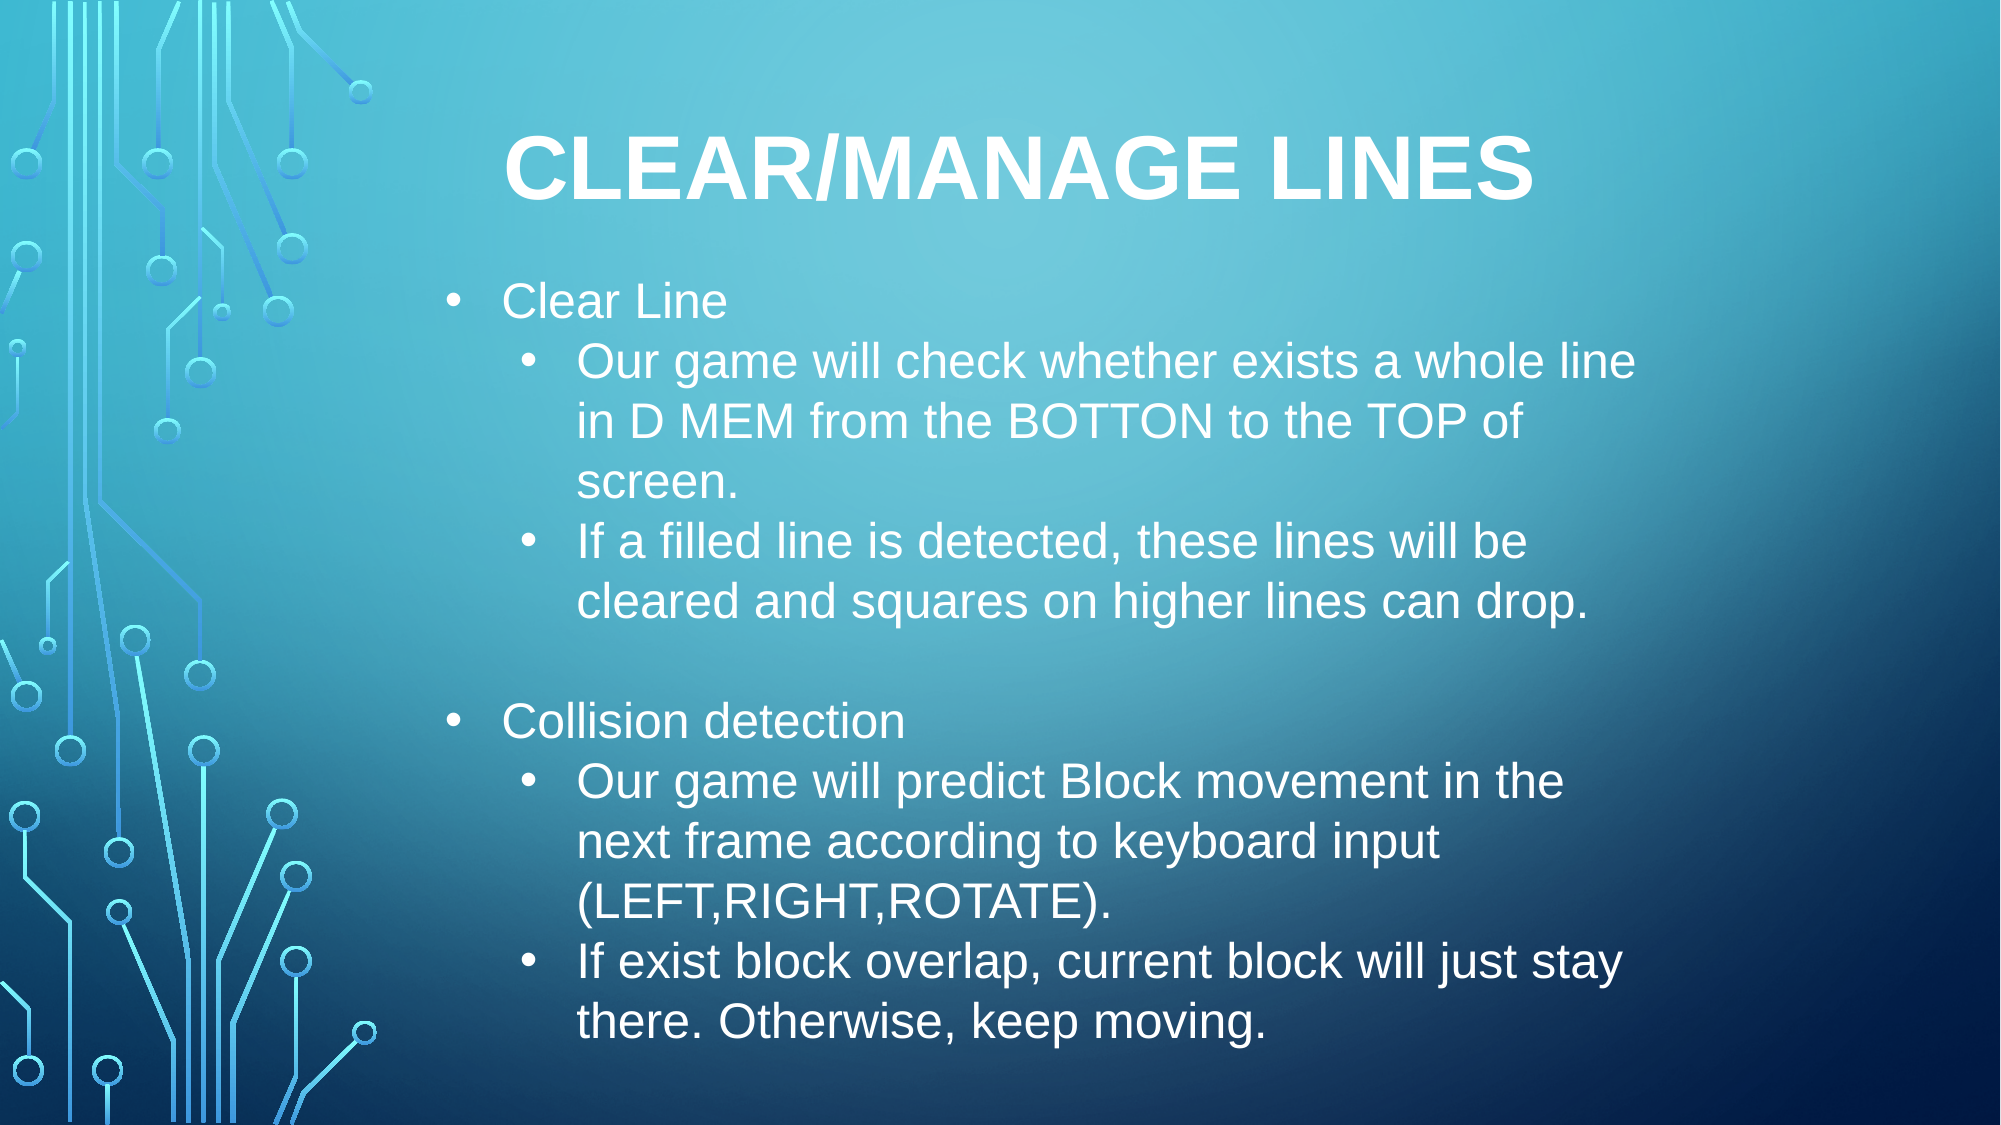

# Clear/Manage Lines
Clear Line
Our game will check whether exists a whole line in D MEM from the BOTTON to the TOP of screen.
If a filled line is detected, these lines will be cleared and squares on higher lines can drop.

Collision detection
Our game will predict Block movement in the next frame according to keyboard input (LEFT,RIGHT,ROTATE).
If exist block overlap, current block will just stay there. Otherwise, keep moving.